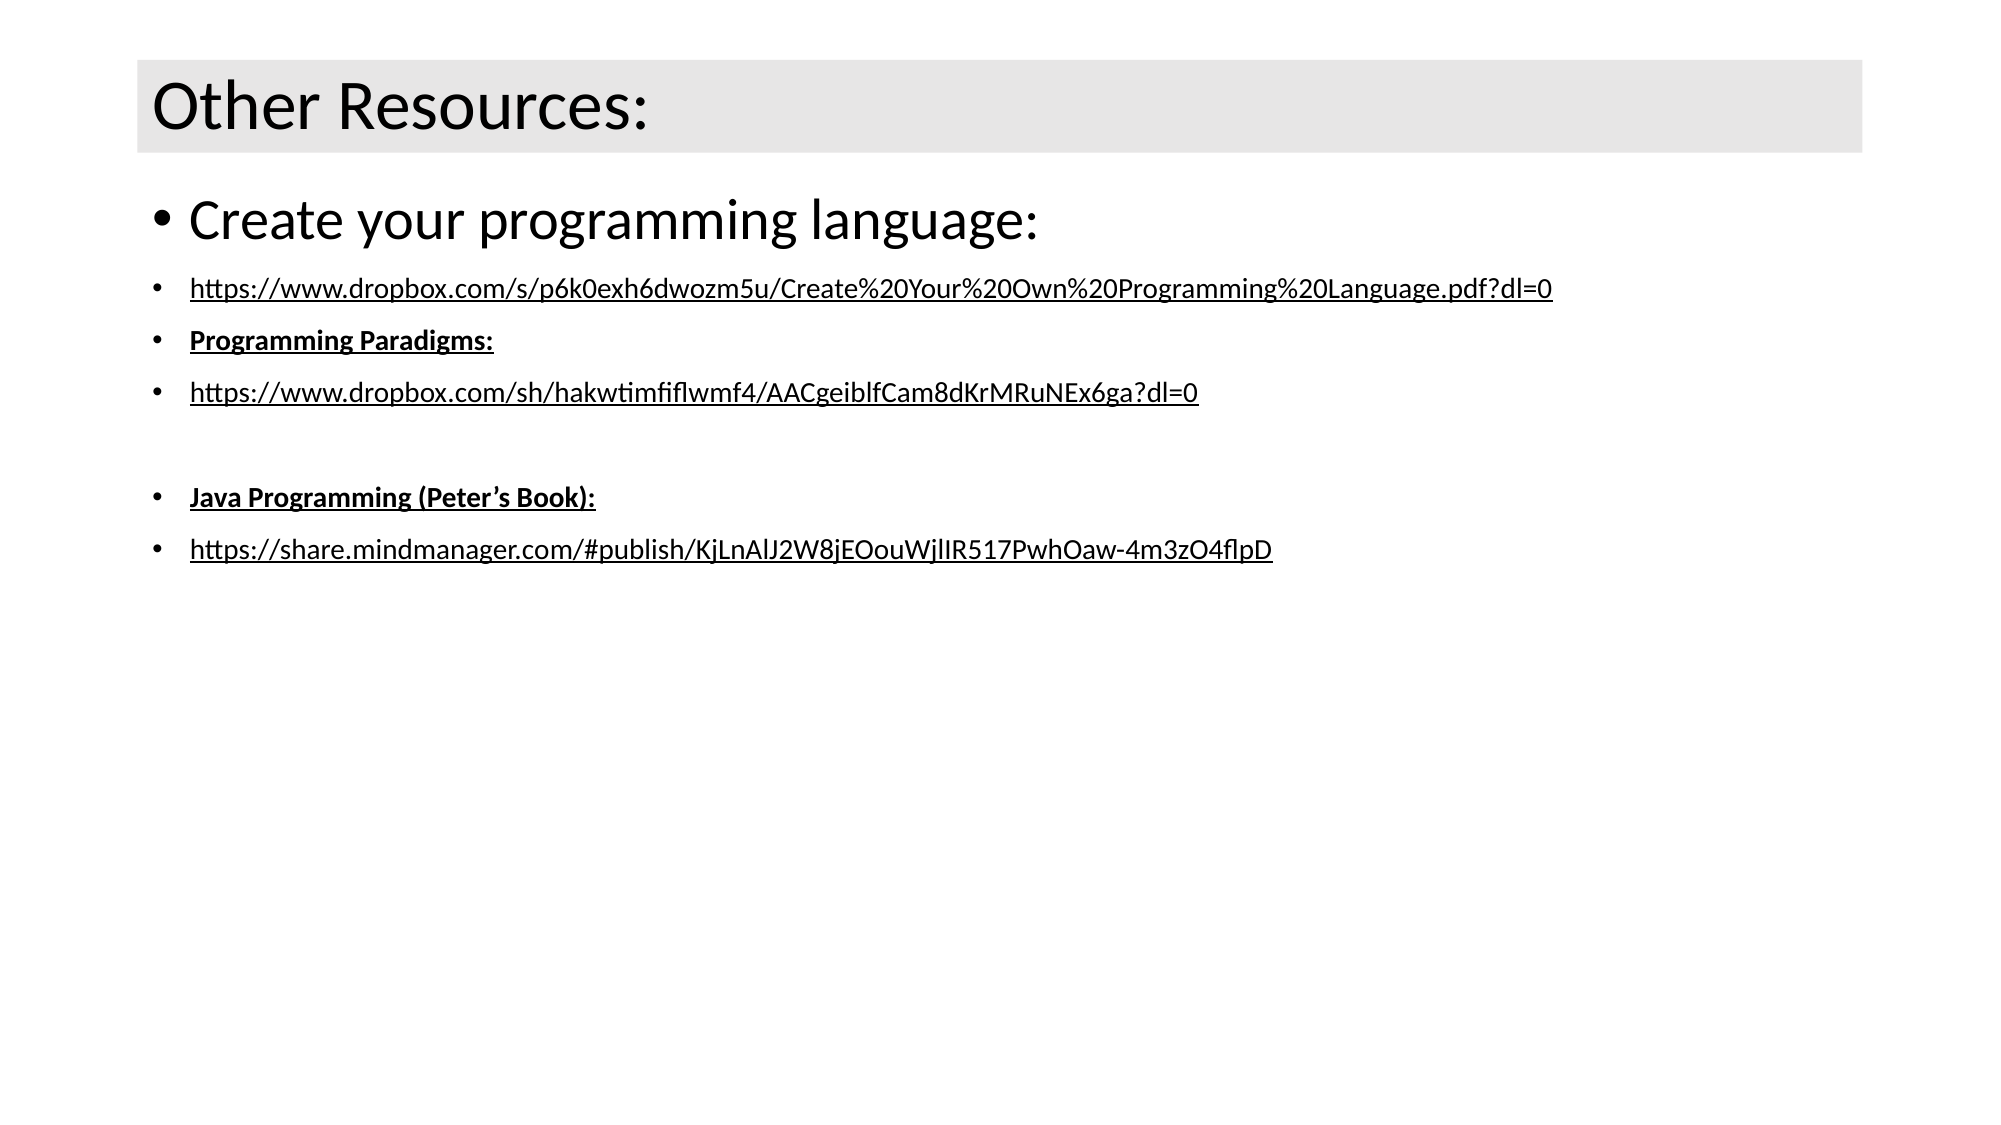

# Other Resources:
Create your programming language:
https://www.dropbox.com/s/p6k0exh6dwozm5u/Create%20Your%20Own%20Programming%20Language.pdf?dl=0
Programming Paradigms:
https://www.dropbox.com/sh/hakwtimfiflwmf4/AACgeiblfCam8dKrMRuNEx6ga?dl=0

Java Programming (Peter’s Book):
https://share.mindmanager.com/#publish/KjLnAlJ2W8jEOouWjlIR517PwhOaw-4m3zO4flpD